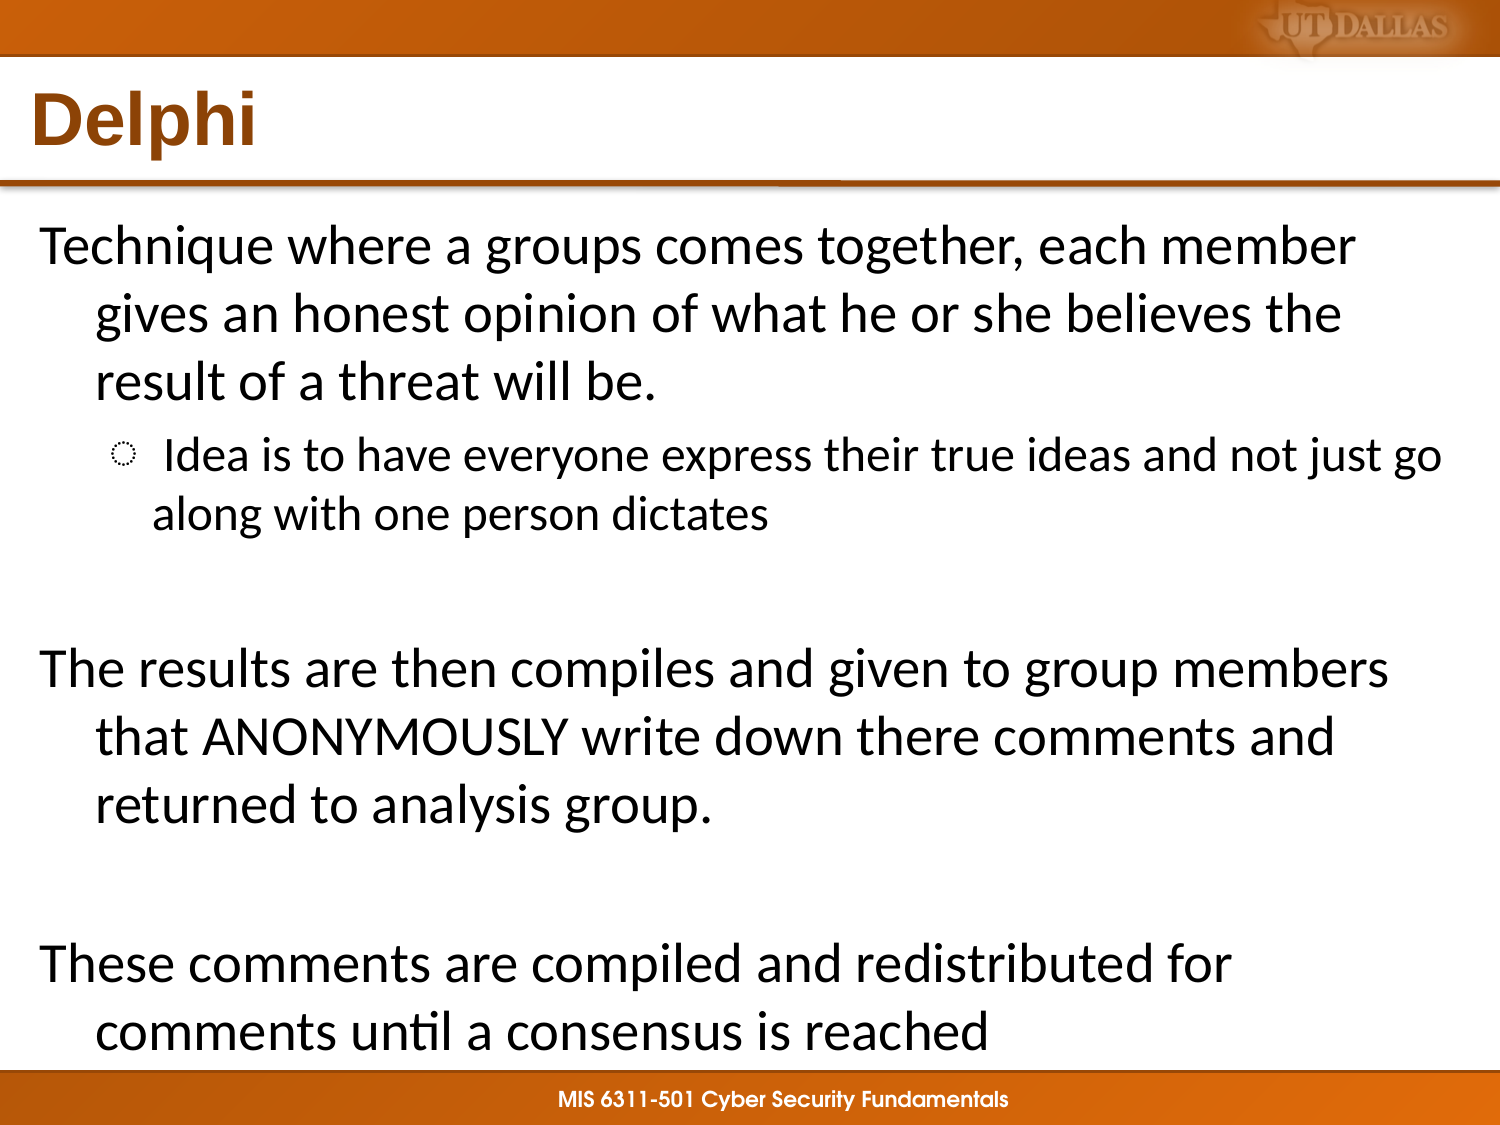

# Delphi
Technique where a groups comes together, each member gives an honest opinion of what he or she believes the result of a threat will be.
 Idea is to have everyone express their true ideas and not just go along with one person dictates

The results are then compiles and given to group members that ANONYMOUSLY write down there comments and returned to analysis group.

These comments are compiled and redistributed for comments until a consensus is reached